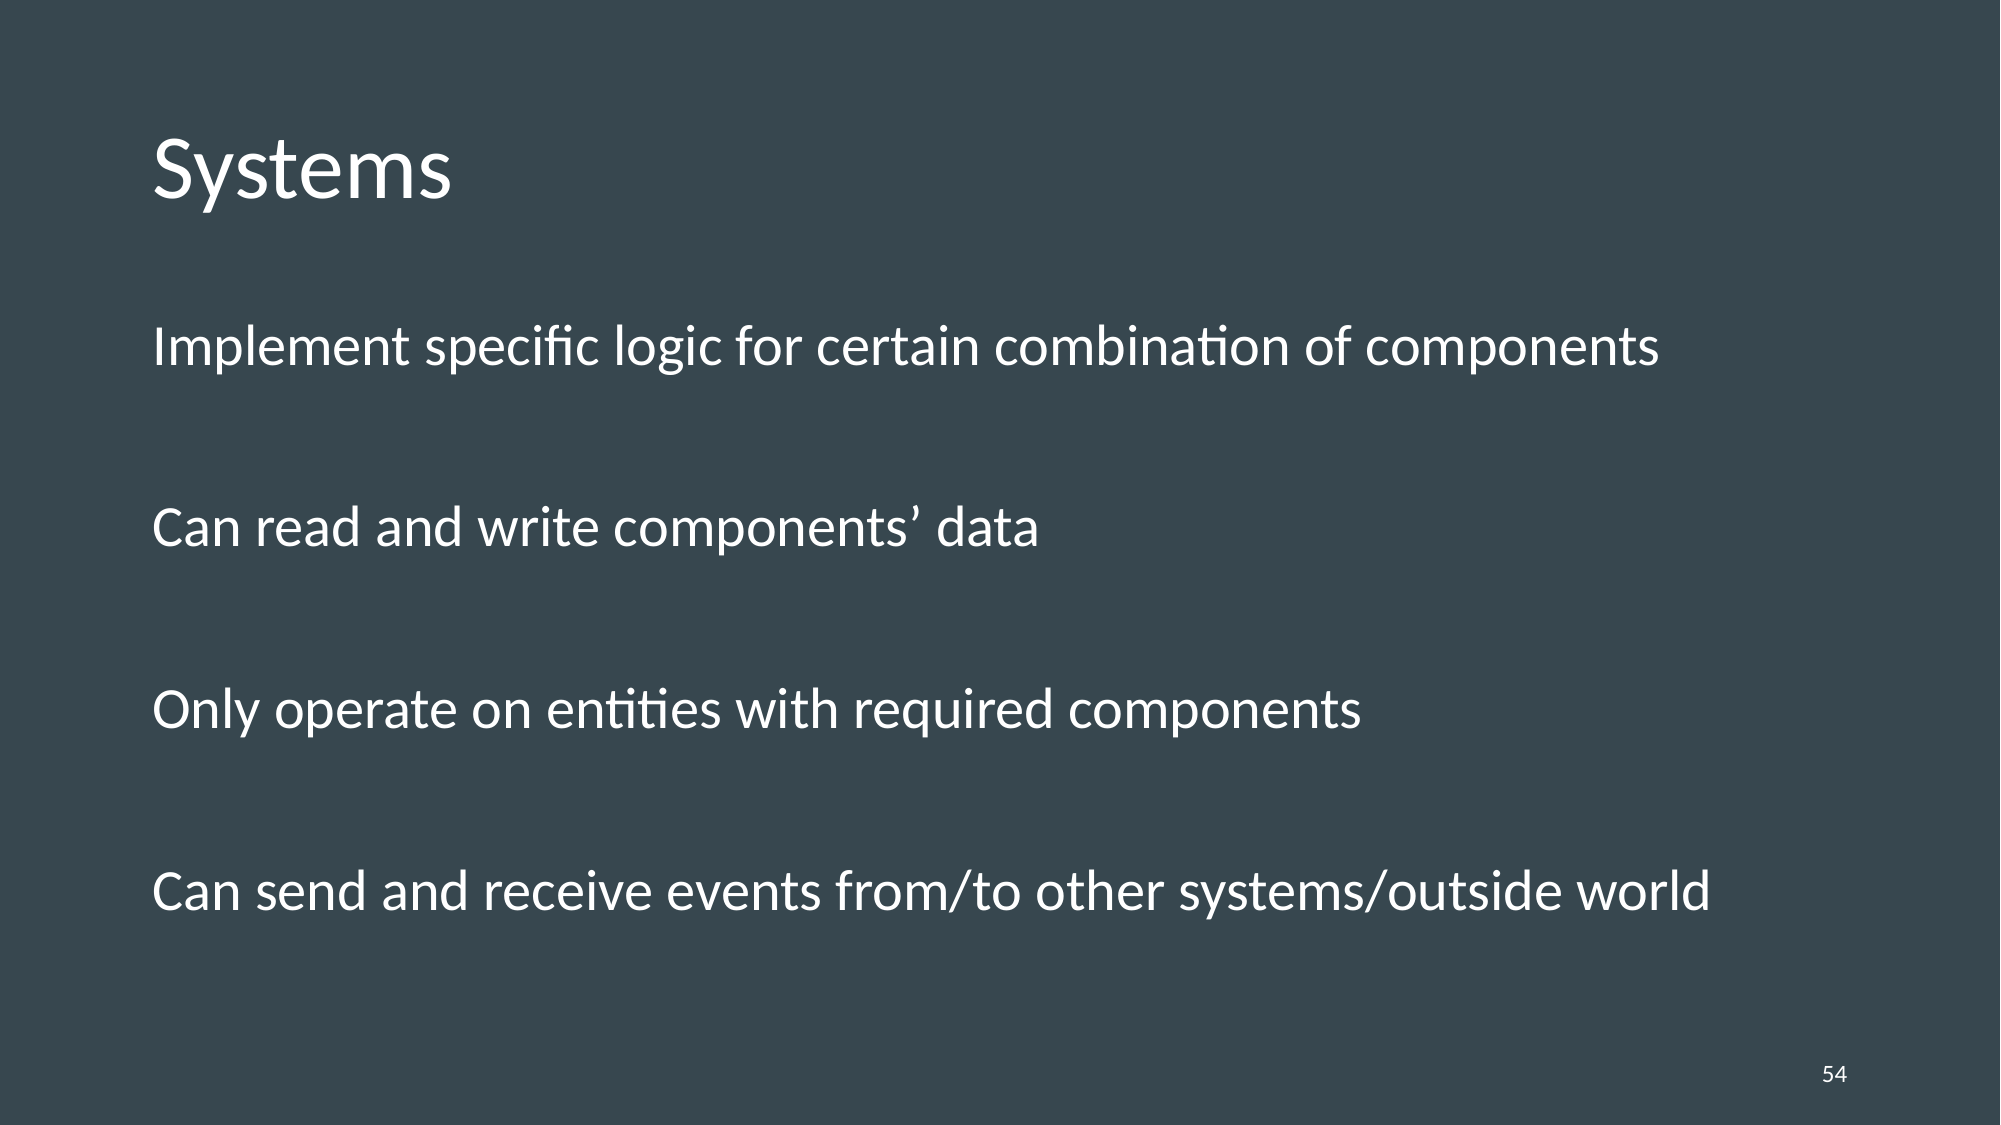

# Systems
Implement specific logic for certain combination of components

Can read and write components’ data

Only operate on entities with required components

Can send and receive events from/to other systems/outside world
54